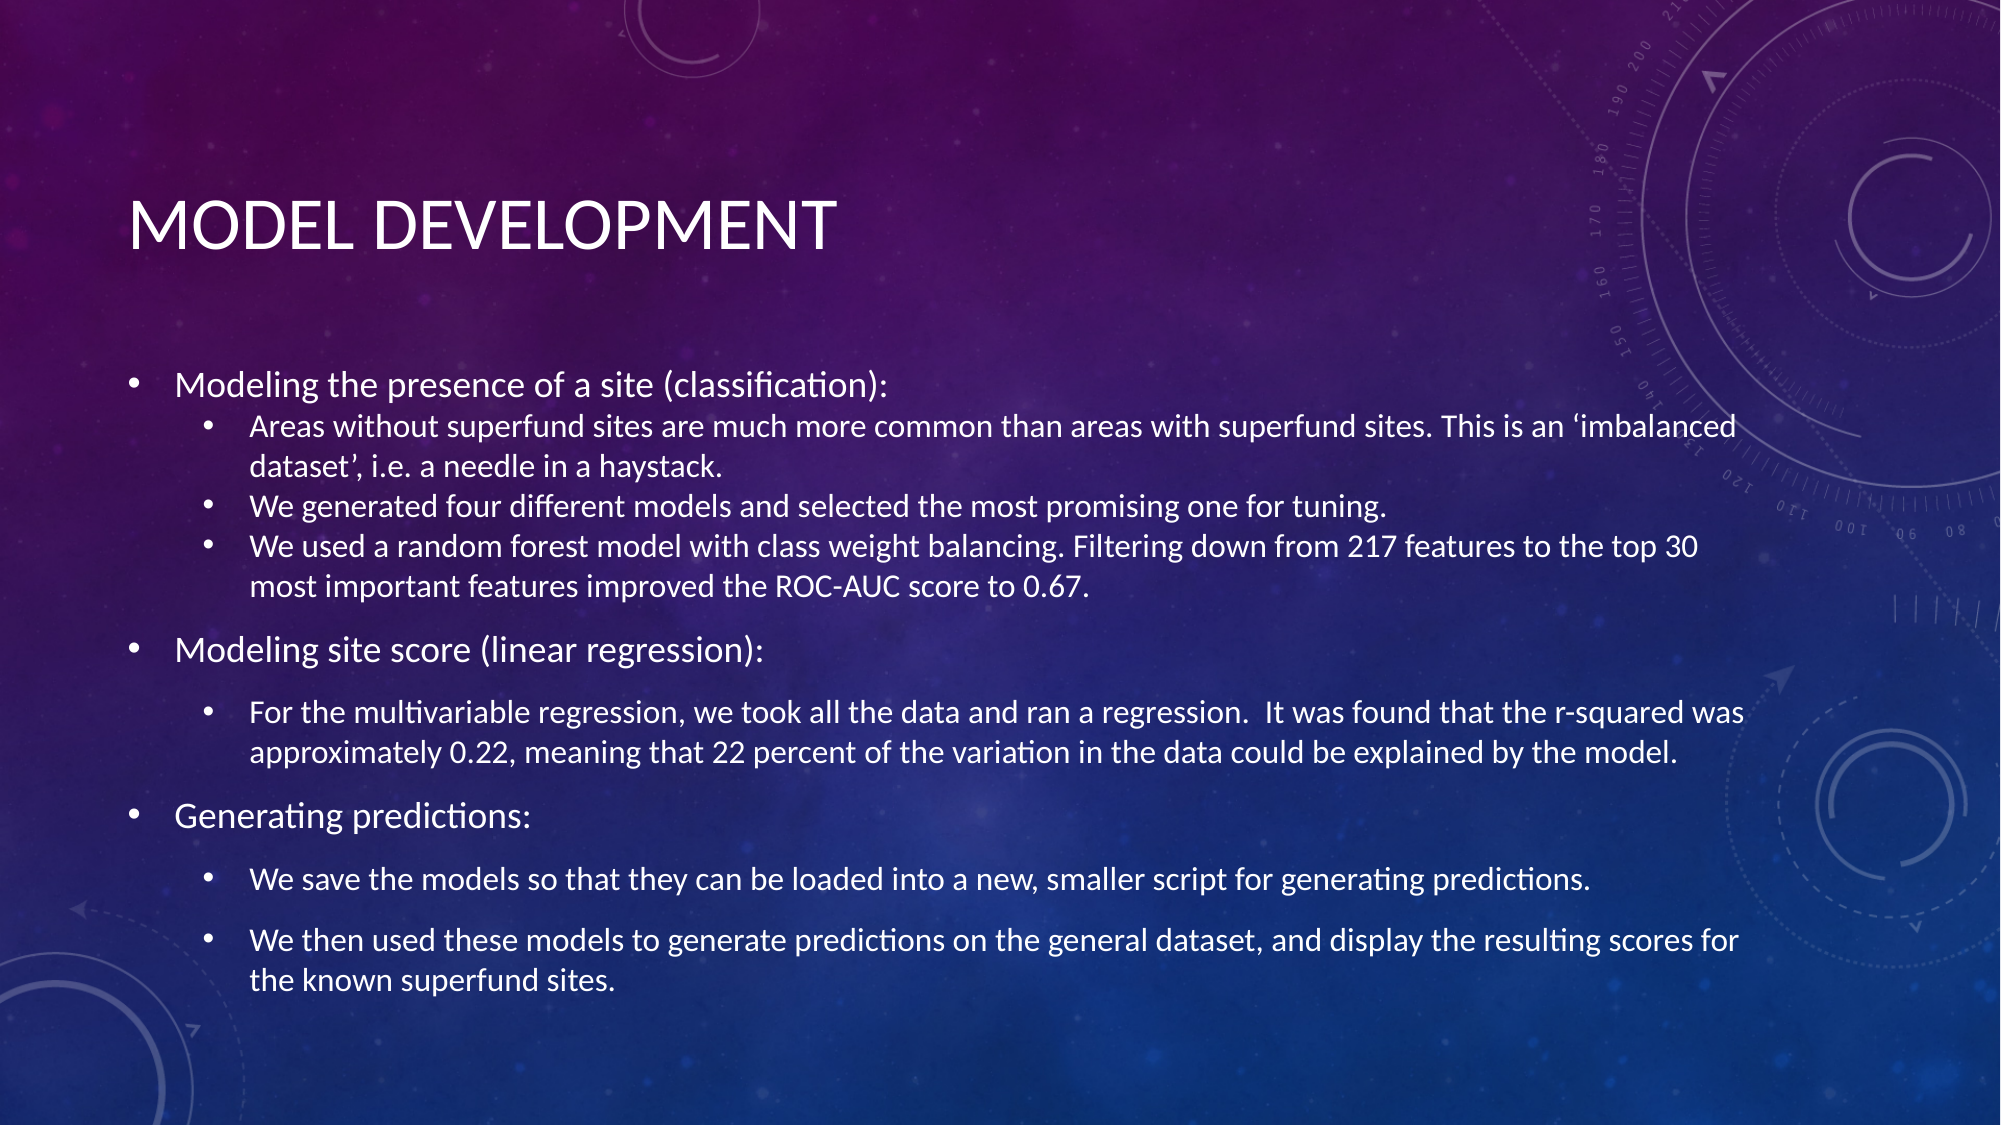

# MODEL DEVELOPMENT
Modeling the presence of a site (classification):
Areas without superfund sites are much more common than areas with superfund sites. This is an ‘imbalanced dataset’, i.e. a needle in a haystack.
We generated four different models and selected the most promising one for tuning.
We used a random forest model with class weight balancing. Filtering down from 217 features to the top 30 most important features improved the ROC-AUC score to 0.67.
Modeling site score (linear regression):
For the multivariable regression, we took all the data and ran a regression.  It was found that the r-squared was approximately 0.22, meaning that 22 percent of the variation in the data could be explained by the model.
Generating predictions:
We save the models so that they can be loaded into a new, smaller script for generating predictions.
We then used these models to generate predictions on the general dataset, and display the resulting scores for the known superfund sites.